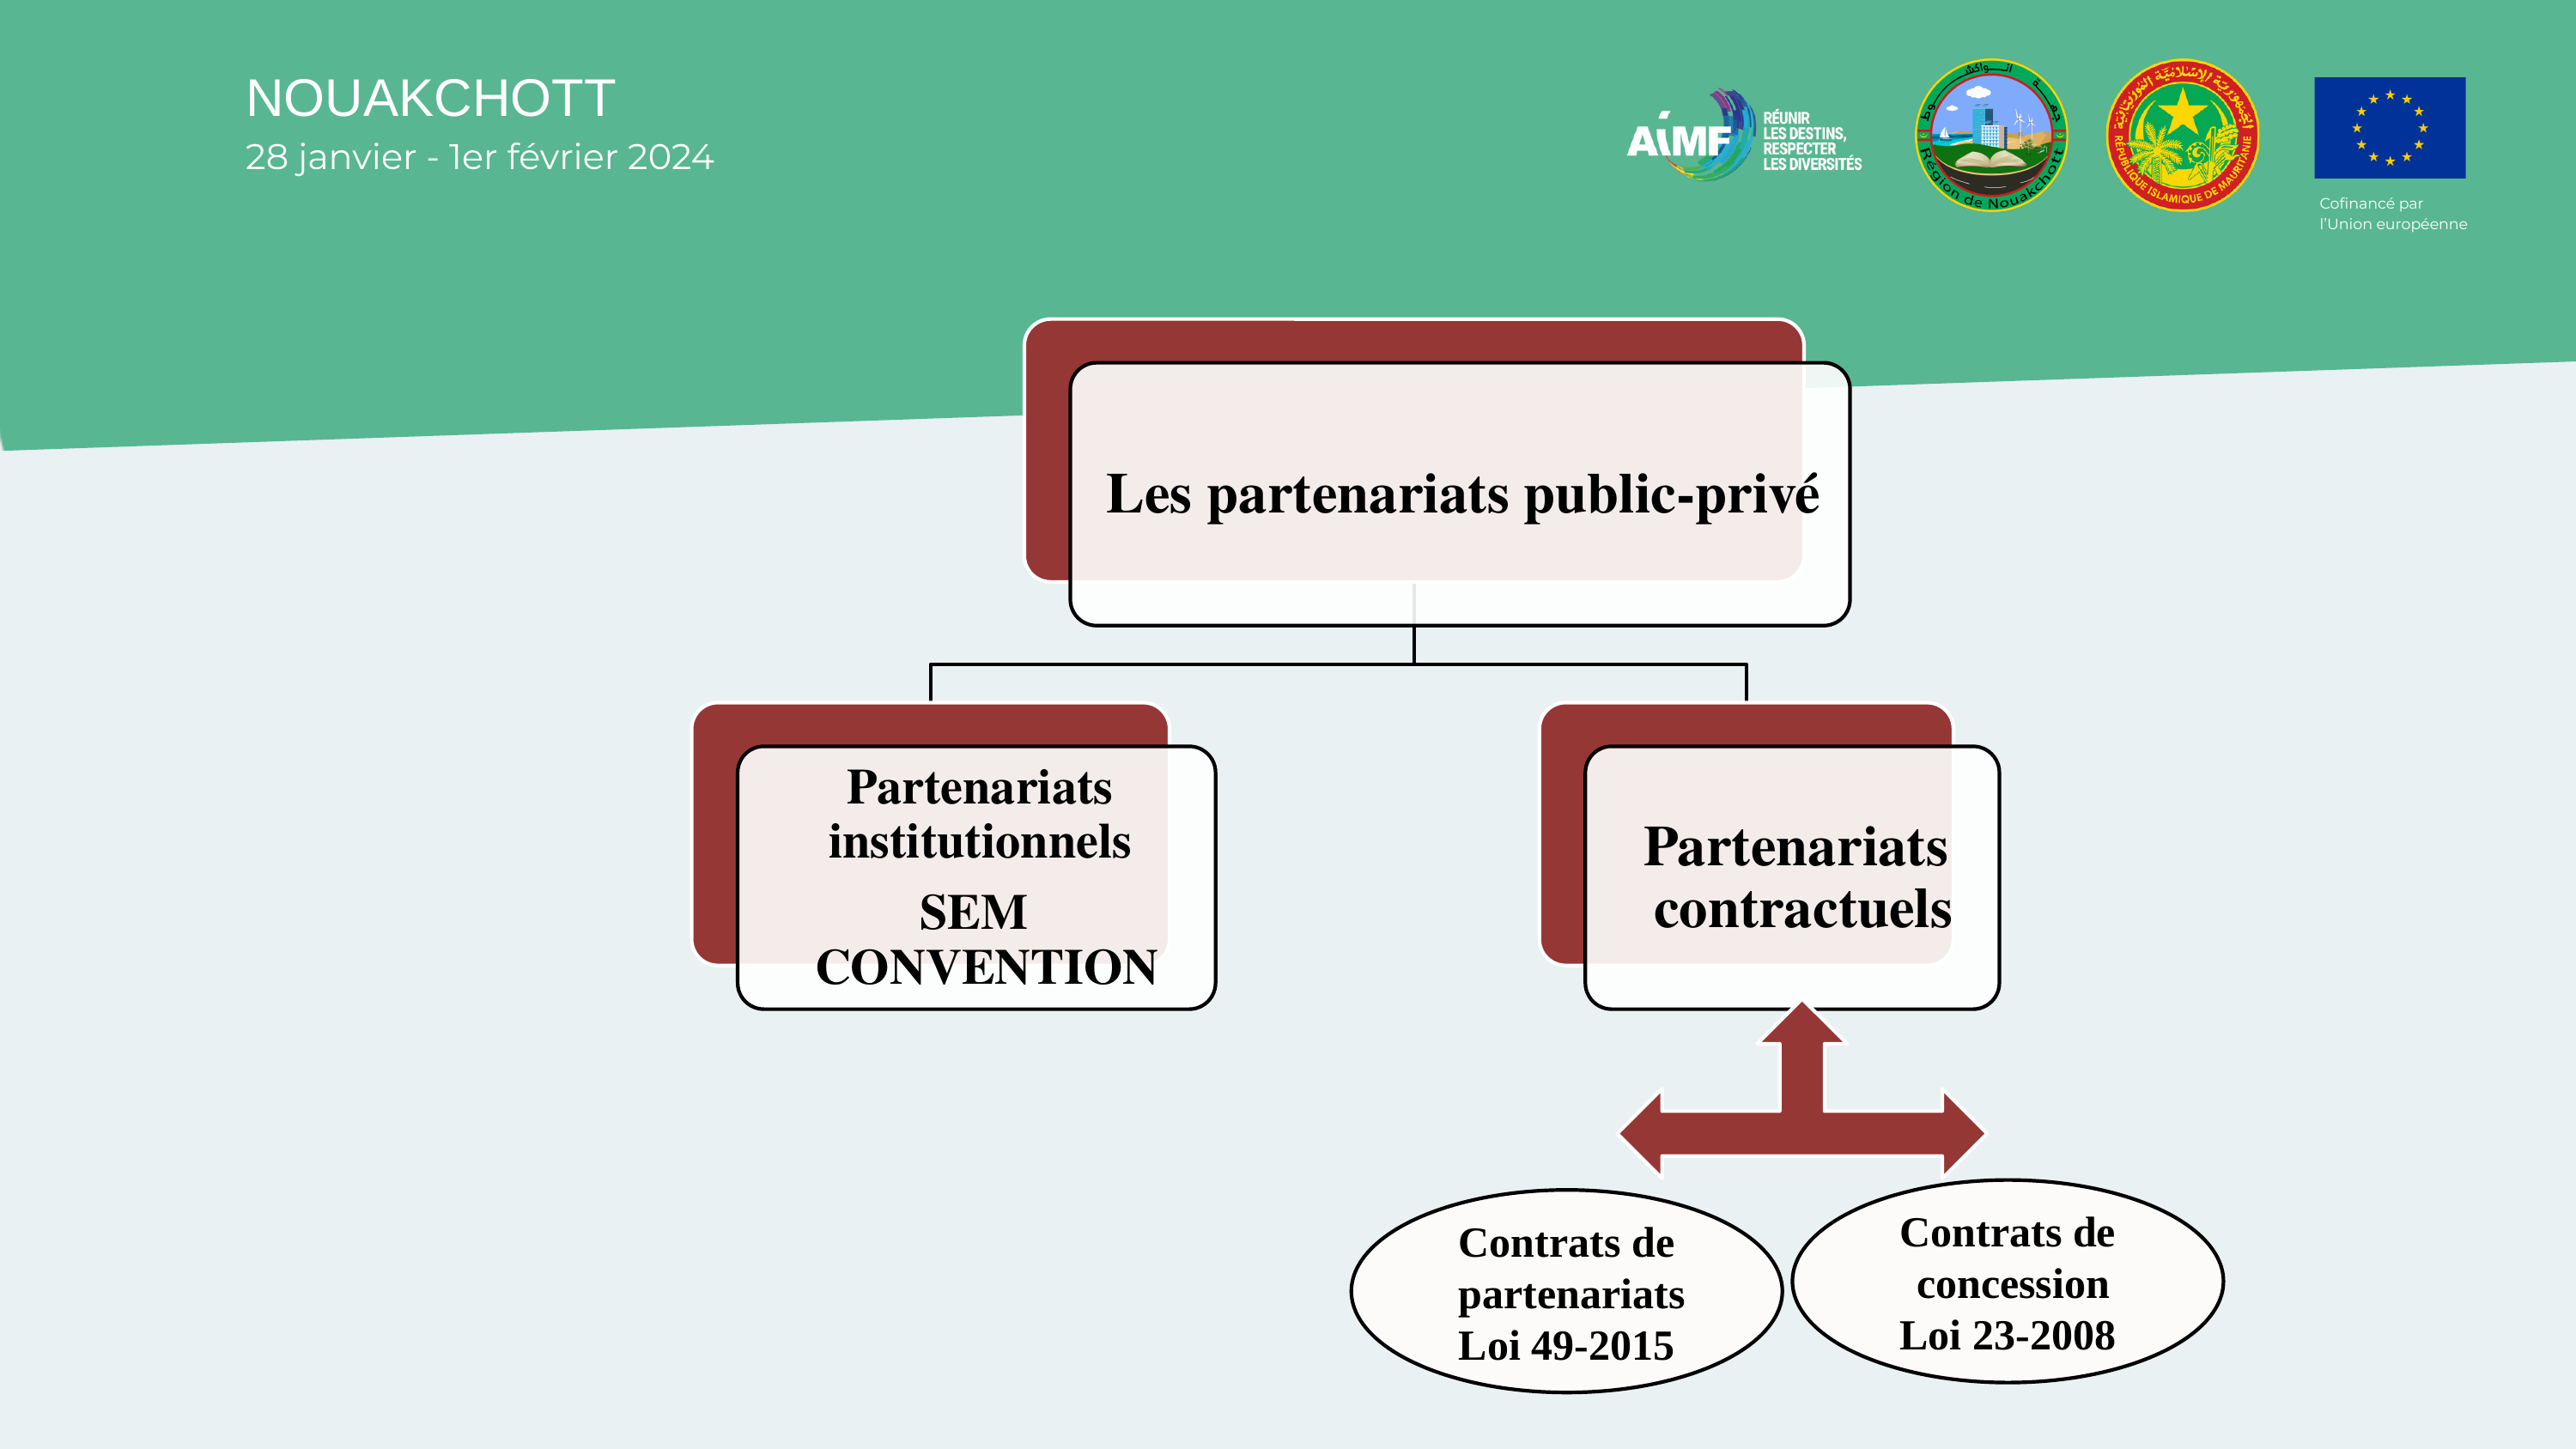

NOUAKCHOTT
28 janvier - 1er février 2024

Cofinancé par l’Union européenne
Les partenariats public-privé
Partenariats contractuels
Partenariats institutionnels
SEM  CONVENTION

Contrats de concession
Loi 23-2008
Contrats de partenariats
Loi 49-2015